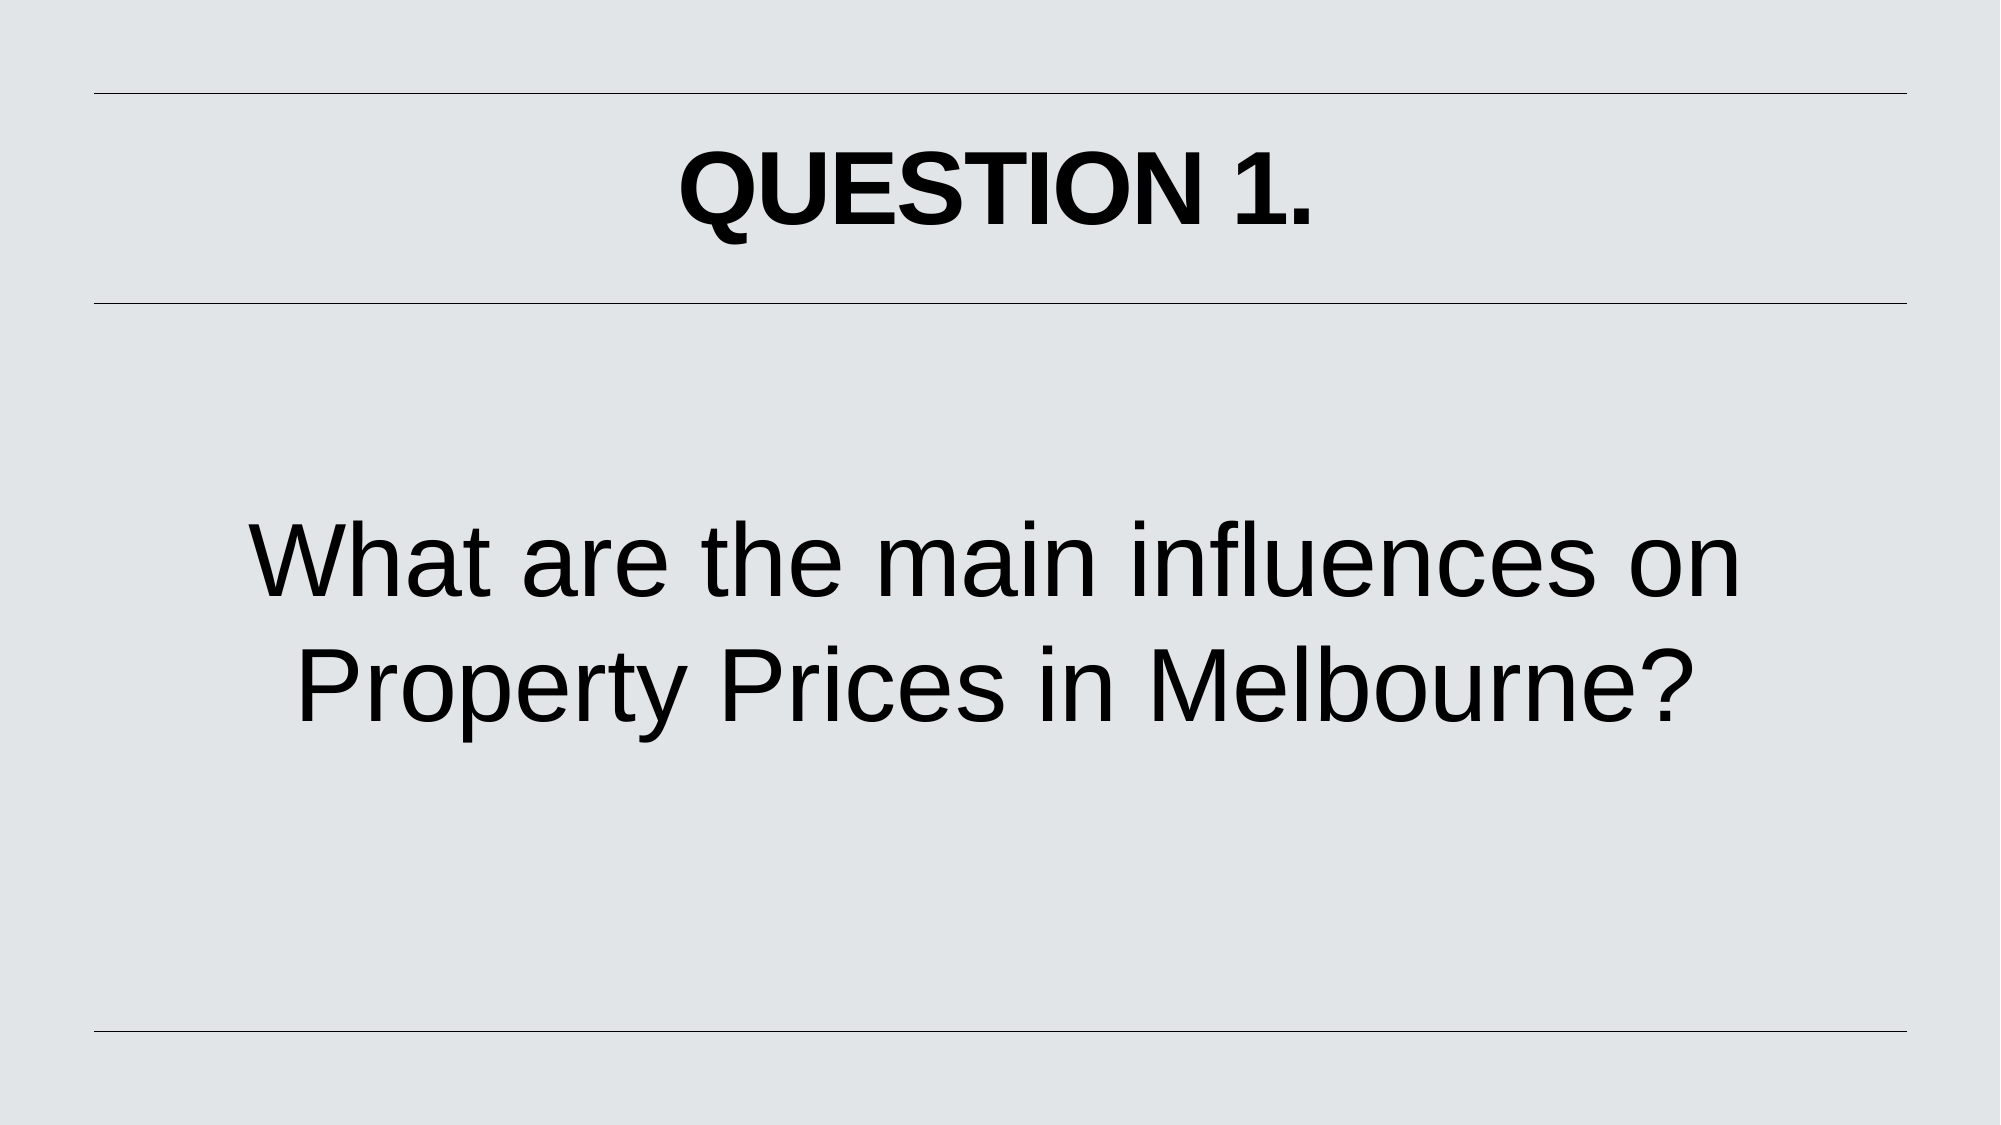

# QUESTION 1.
What are the main influences on Property Prices in Melbourne?